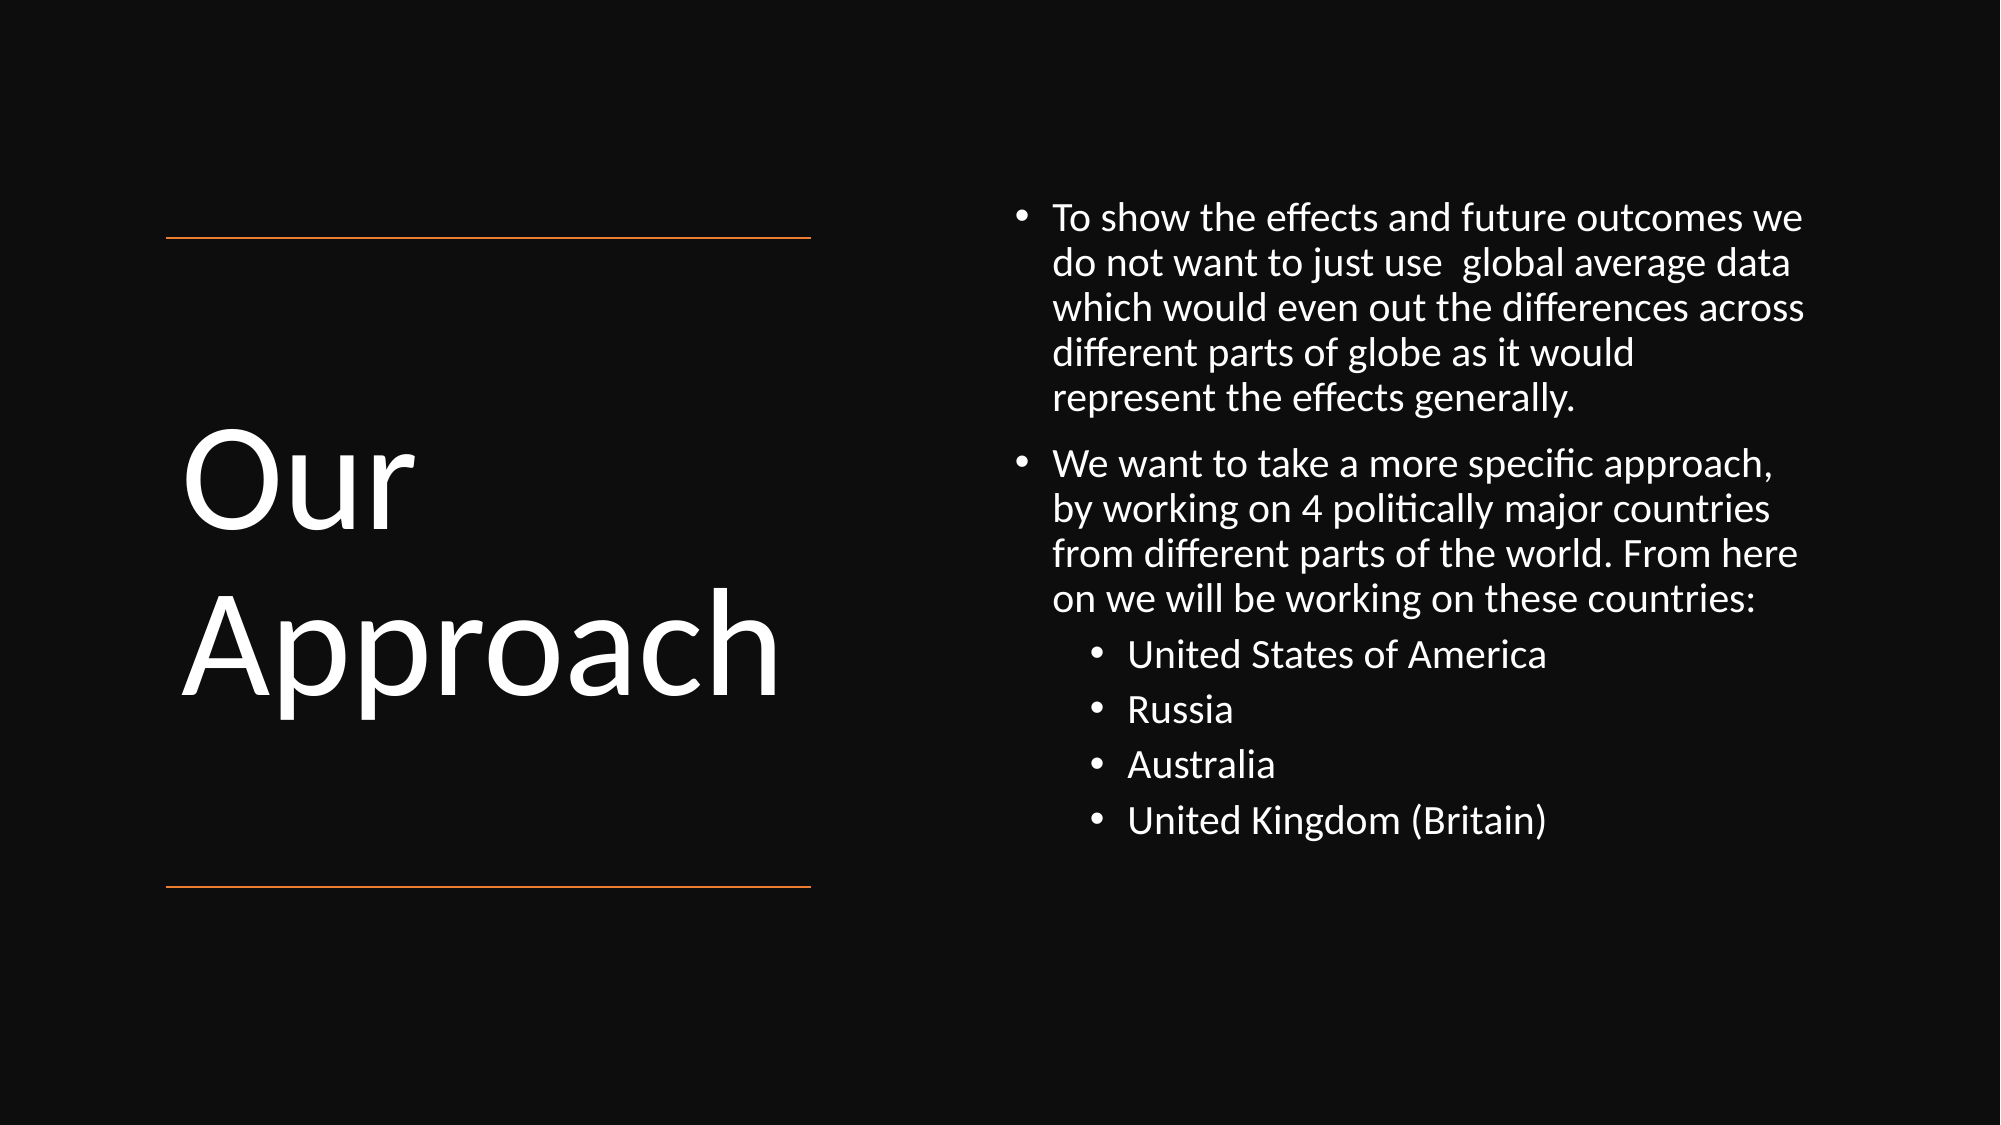

To show the effects and future outcomes we do not want to just use  global average data which would even out the differences across different parts of globe as it would represent the effects generally.
We want to take a more specific approach, by working on 4 politically major countries from different parts of the world. From here on we will be working on these countries:
United States of America
Russia
Australia
United Kingdom (Britain)

# Our Approach